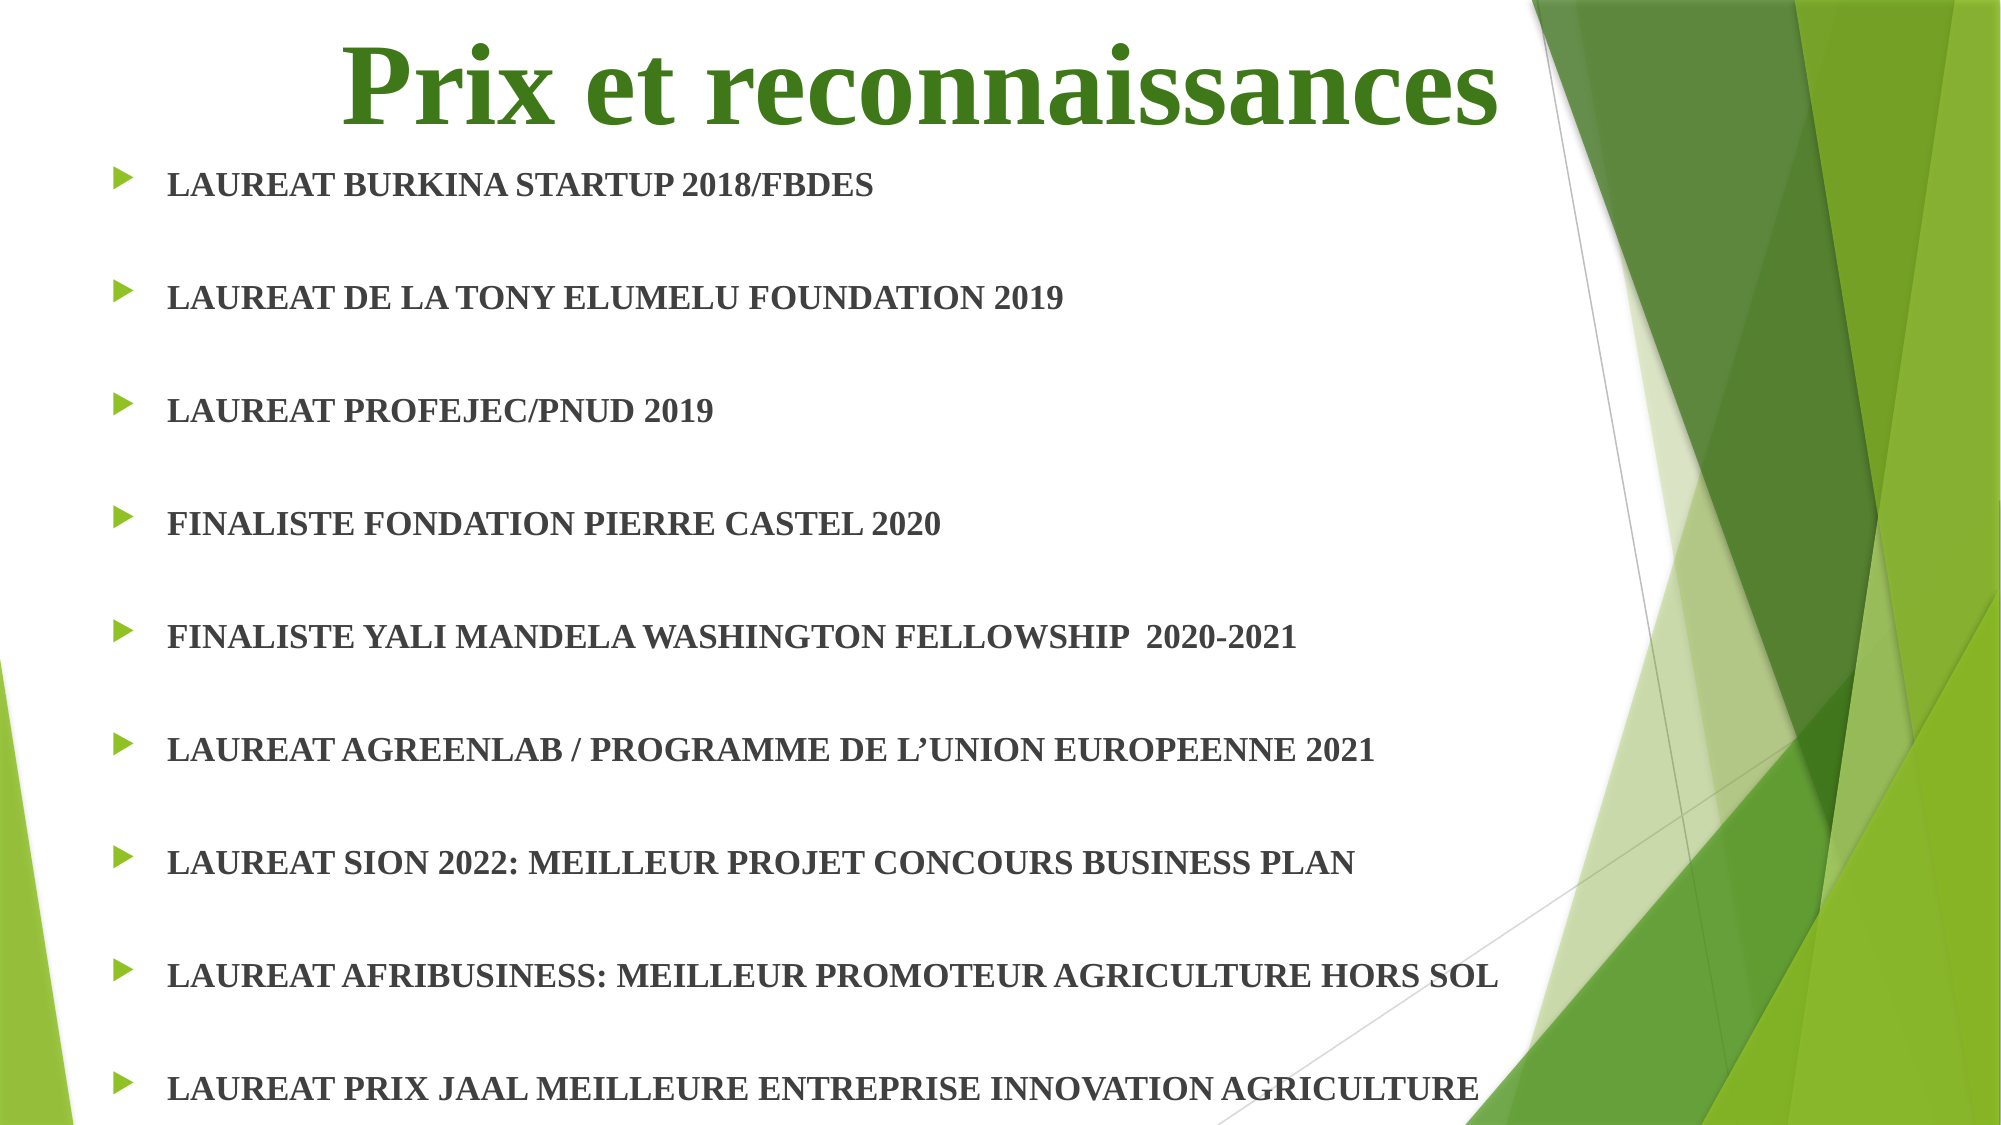

# Prix et reconnaissances
LAUREAT BURKINA STARTUP 2018/FBDES

LAUREAT DE LA TONY ELUMELU FOUNDATION 2019

LAUREAT PROFEJEC/PNUD 2019

FINALISTE FONDATION PIERRE CASTEL 2020

FINALISTE YALI MANDELA WASHINGTON FELLOWSHIP  2020-2021

LAUREAT AGREENLAB / PROGRAMME DE L’UNION EUROPEENNE 2021

LAUREAT SION 2022: MEILLEUR PROJET CONCOURS BUSINESS PLAN

LAUREAT AFRIBUSINESS: MEILLEUR PROMOTEUR AGRICULTURE HORS SOL

LAUREAT PRIX JAAL MEILLEURE ENTREPRISE INNOVATION AGRICULTURE